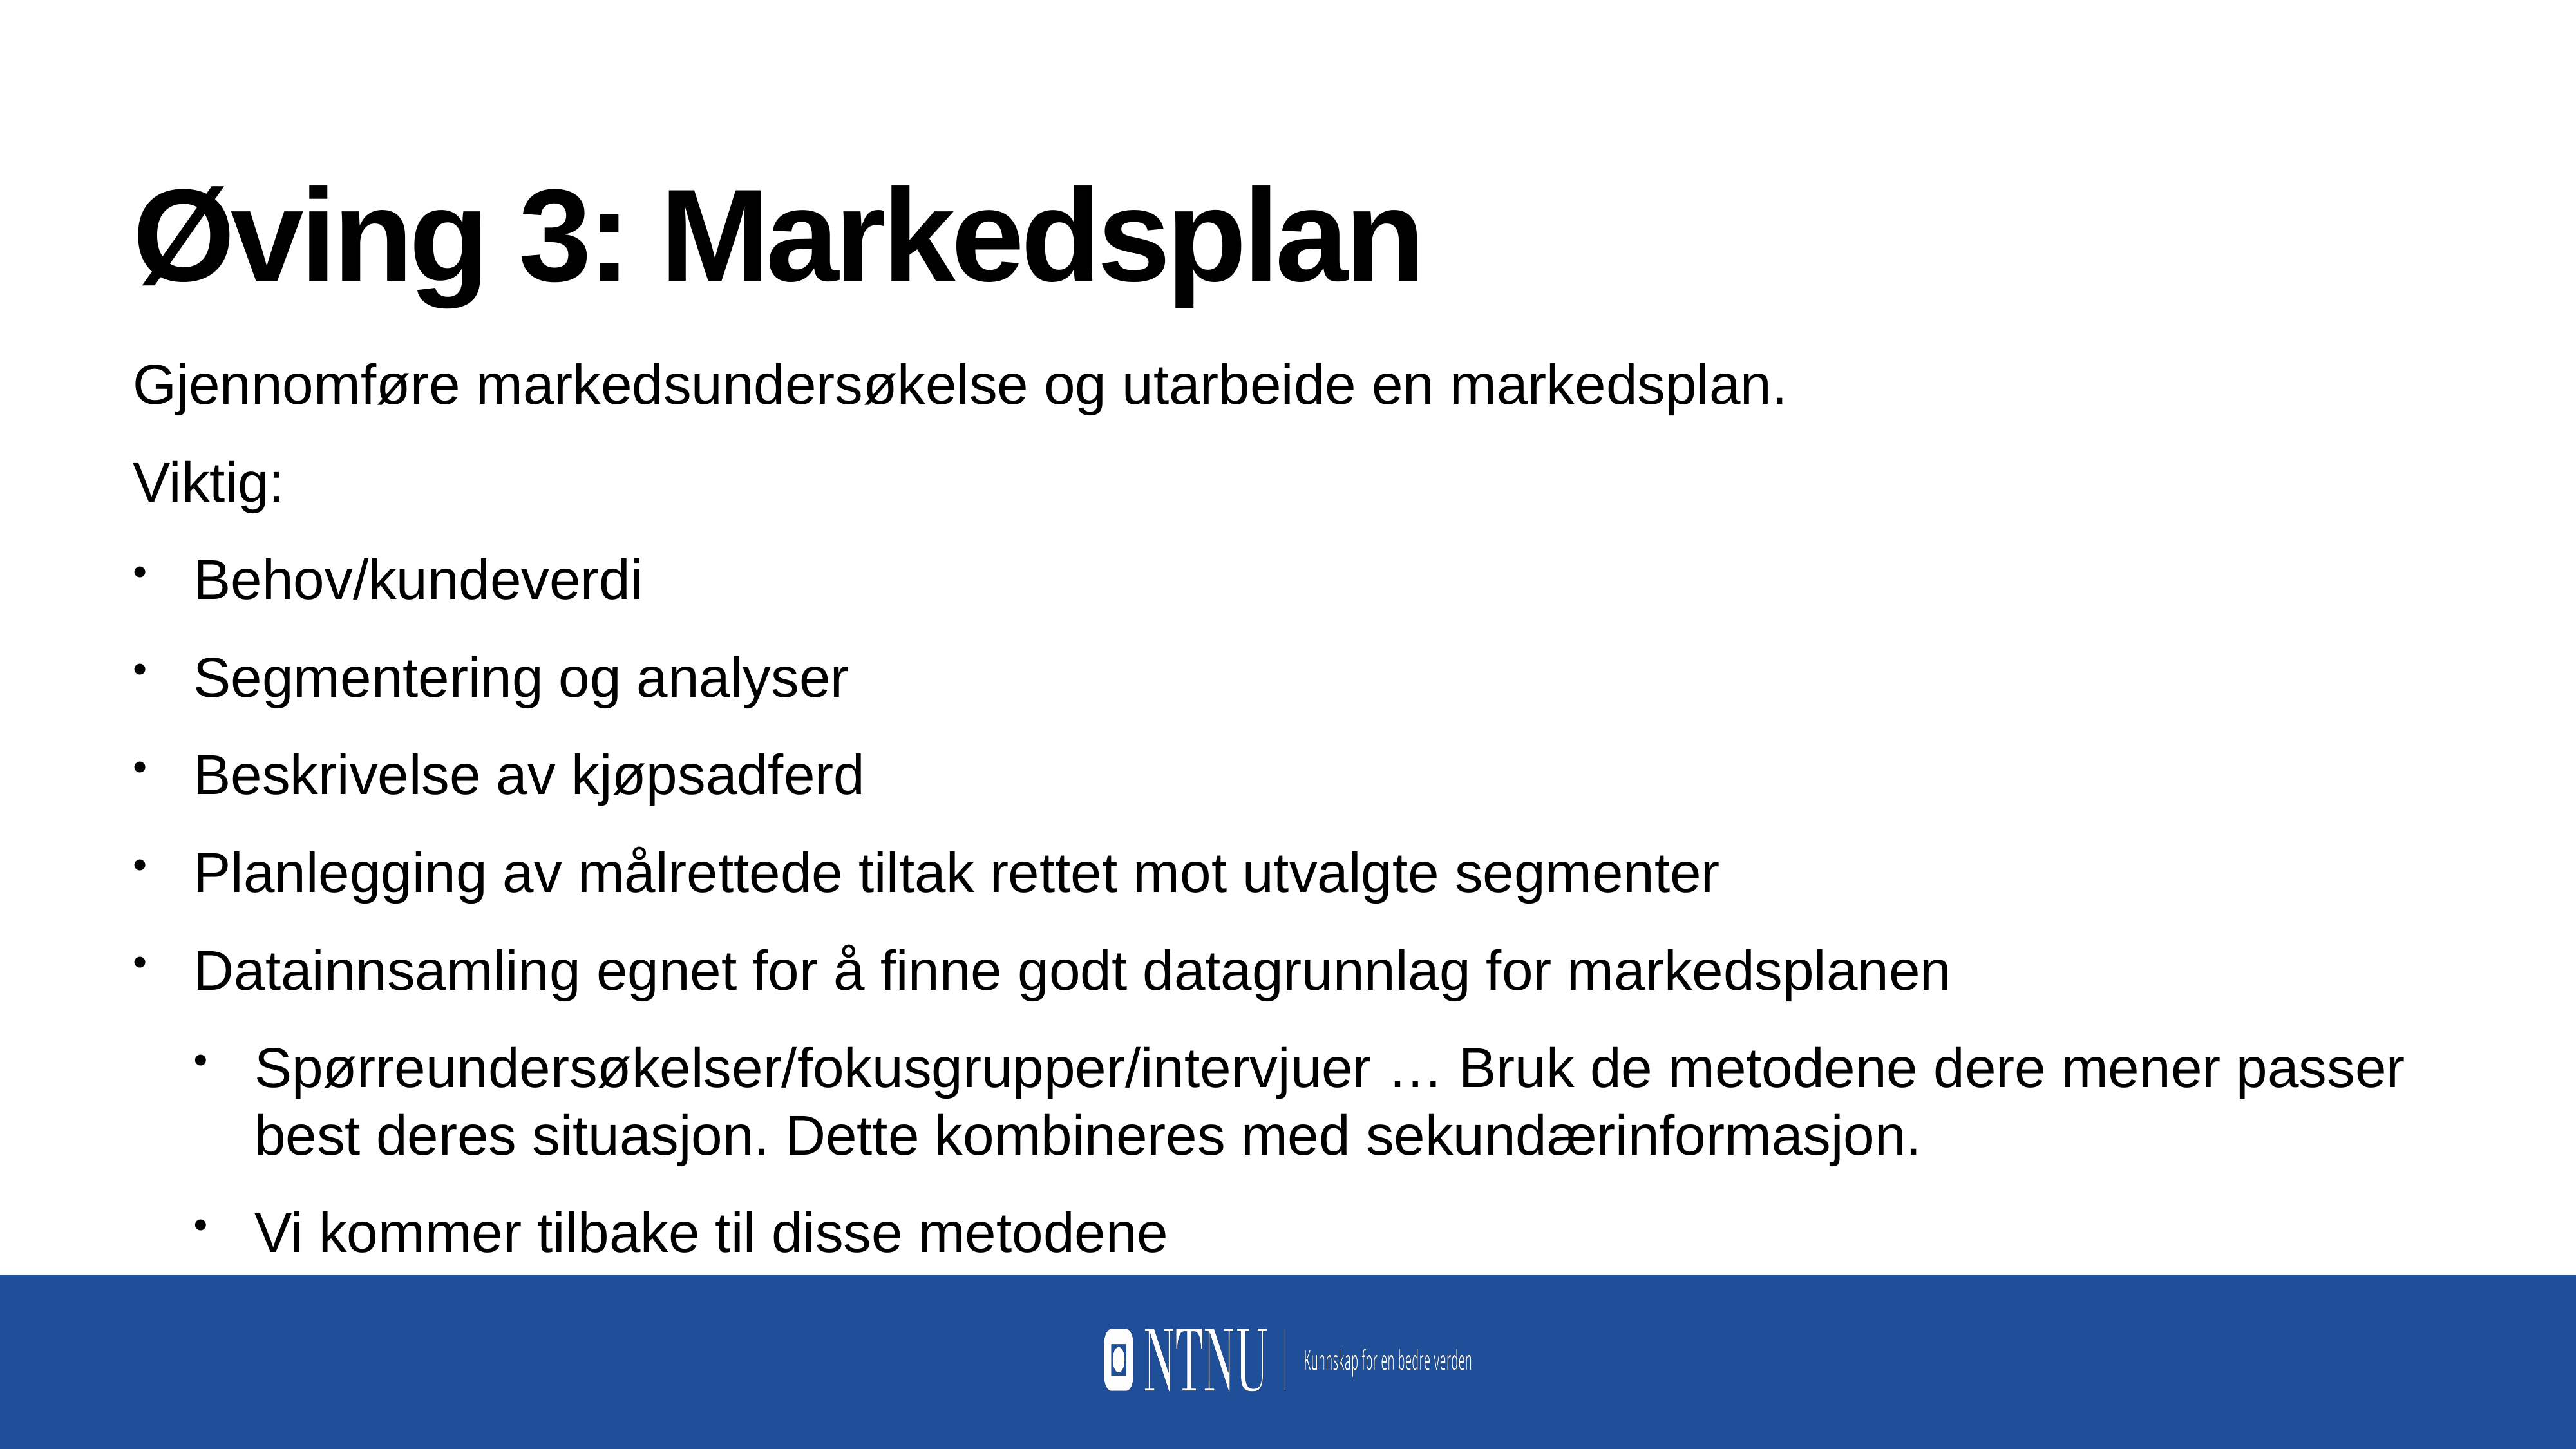

Øving 3: Markedsplan
Gjennomføre markedsundersøkelse og utarbeide en markedsplan.
Viktig:
Behov/kundeverdi
Segmentering og analyser
Beskrivelse av kjøpsadferd
Planlegging av målrettede tiltak rettet mot utvalgte segmenter
Datainnsamling egnet for å finne godt datagrunnlag for markedsplanen
Spørreundersøkelser/fokusgrupper/intervjuer … Bruk de metodene dere mener passer best deres situasjon. Dette kombineres med sekundærinformasjon.
Vi kommer tilbake til disse metodene